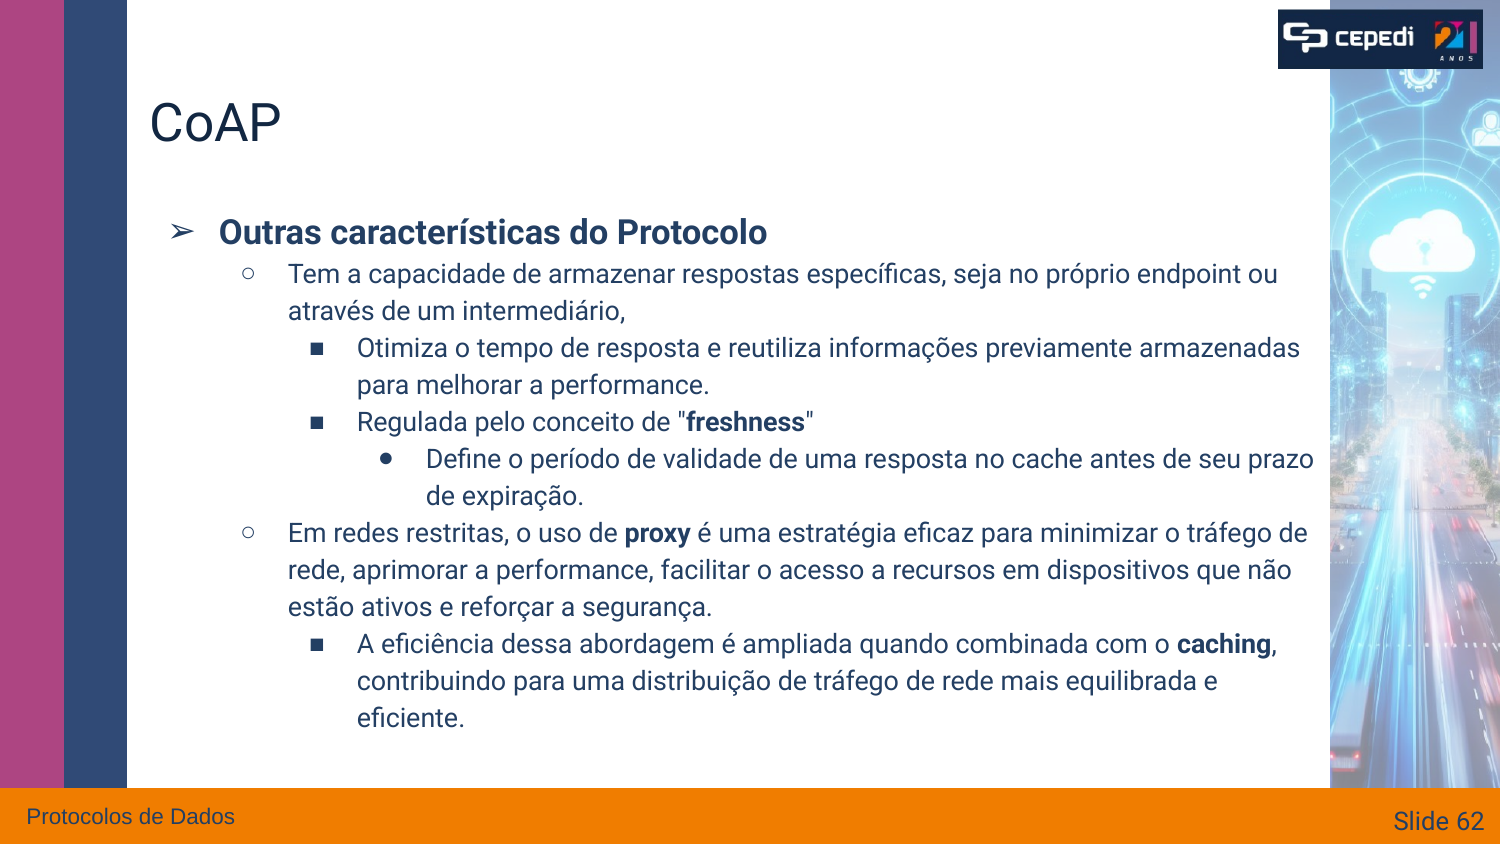

# CoAP
Outras características do Protocolo
Tem a capacidade de armazenar respostas específicas, seja no próprio endpoint ou através de um intermediário,
Otimiza o tempo de resposta e reutiliza informações previamente armazenadas para melhorar a performance.
Regulada pelo conceito de "freshness"
Define o período de validade de uma resposta no cache antes de seu prazo de expiração.
Em redes restritas, o uso de proxy é uma estratégia eficaz para minimizar o tráfego de rede, aprimorar a performance, facilitar o acesso a recursos em dispositivos que não estão ativos e reforçar a segurança.
A eficiência dessa abordagem é ampliada quando combinada com o caching, contribuindo para uma distribuição de tráfego de rede mais equilibrada e eficiente.
Protocolos de Dados
Slide 62